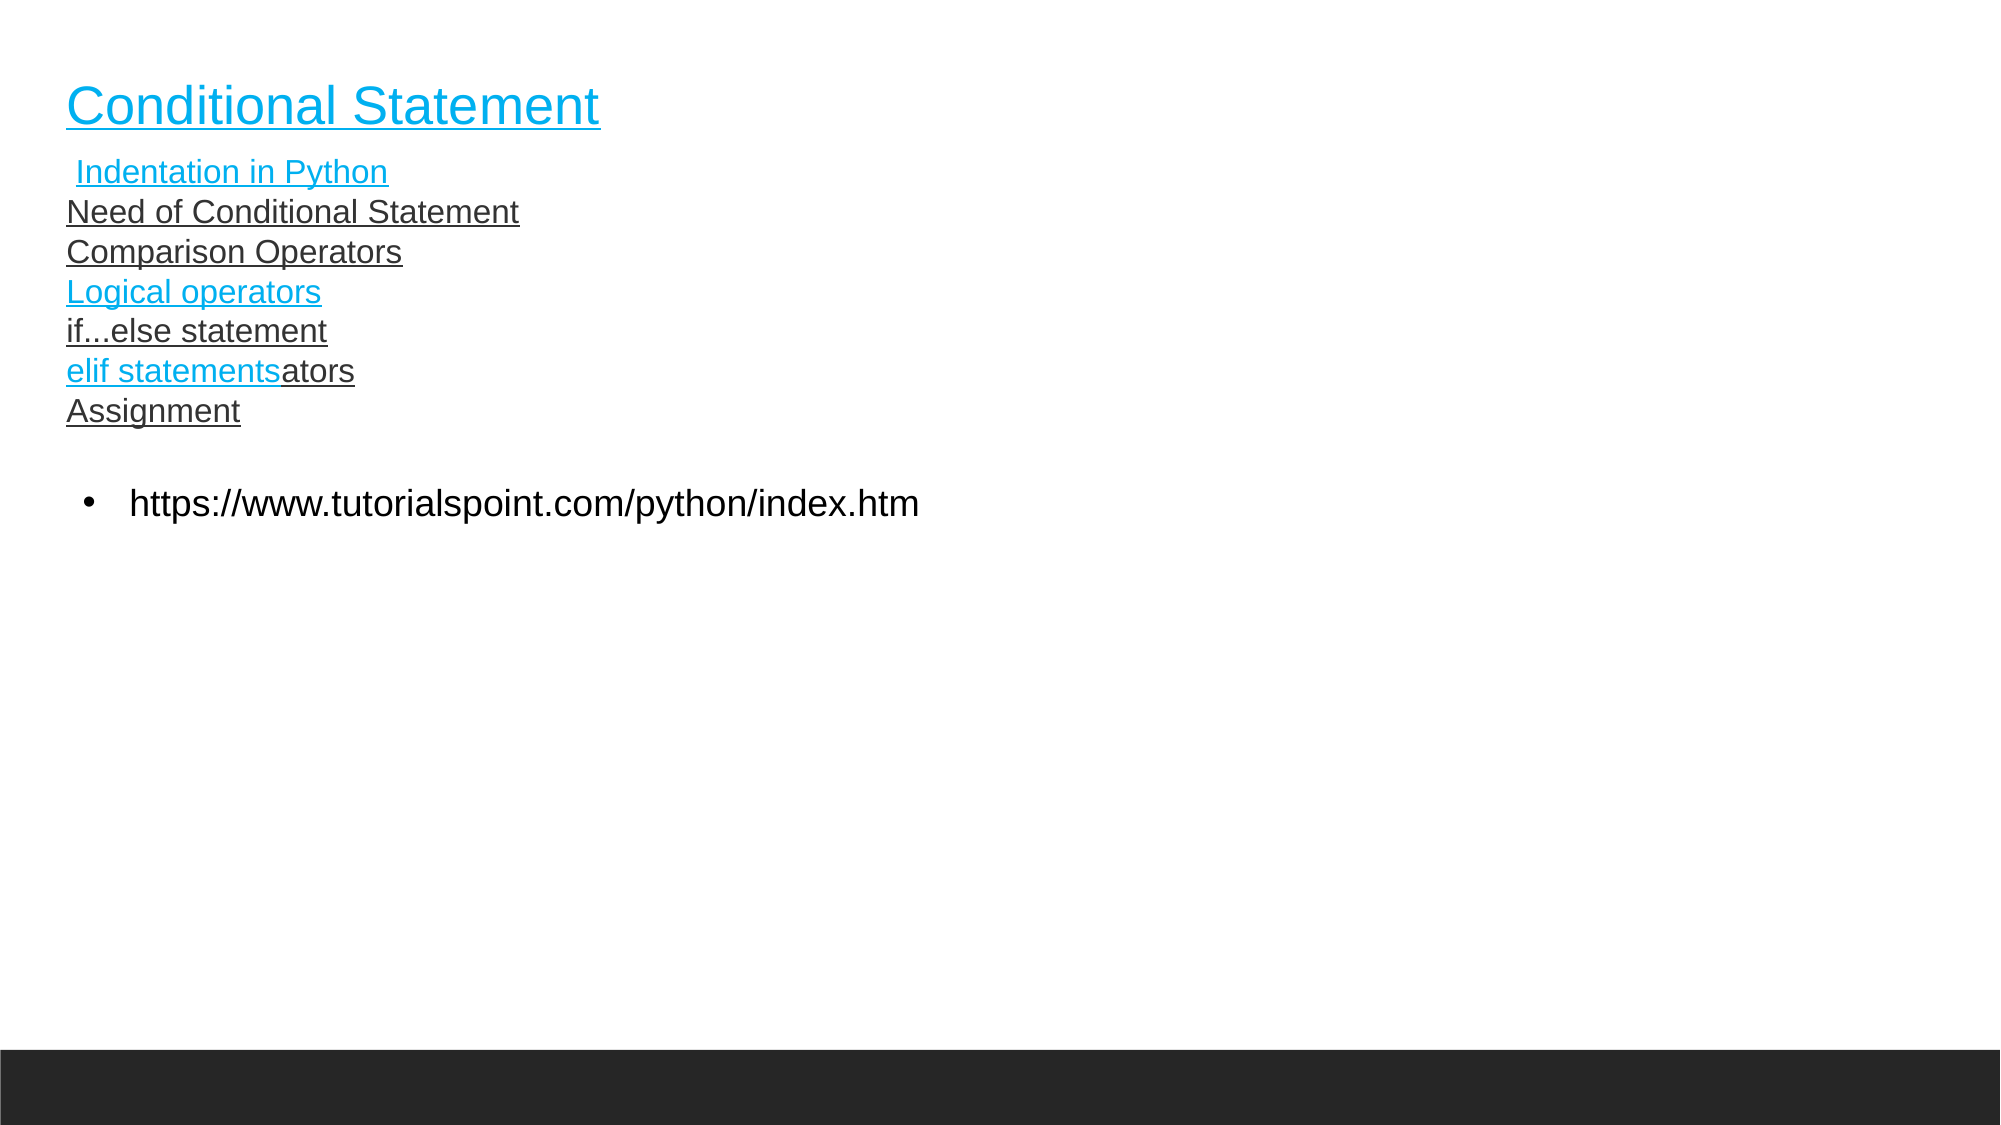

Conditional Statement
 Indentation in Python
Need of Conditional Statement
Comparison Operators
Logical operators
if...else statement
elif statementsators
Assignment
https://www.tutorialspoint.com/python/index.htm